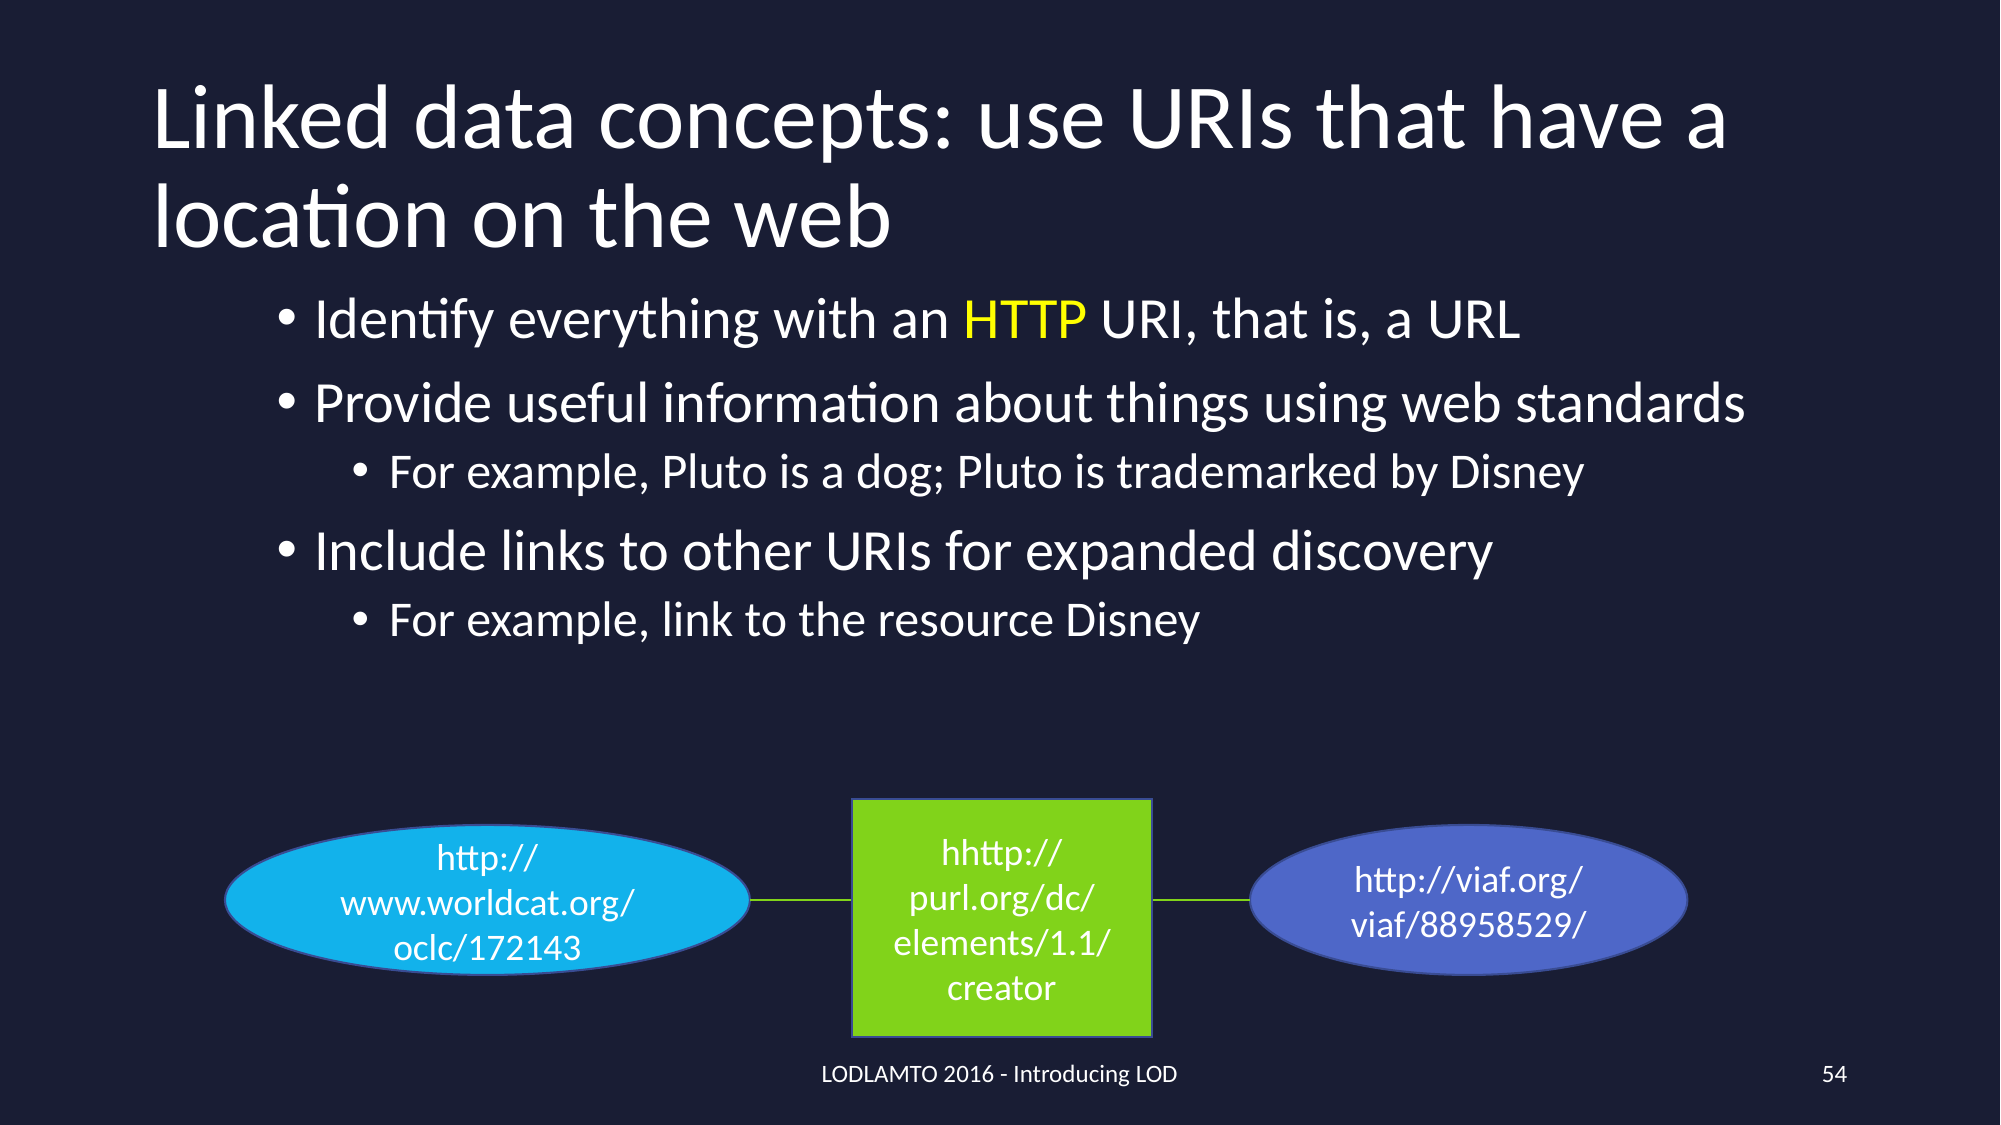

# Linked data concepts: use URIs that have a location on the web
Identify everything with an HTTP URI, that is, a URL
Provide useful information about things using web standards
For example, Pluto is a dog; Pluto is trademarked by Disney
Include links to other URIs for expanded discovery
For example, link to the resource Disney
hhttp://purl.org/dc/elements/1.1/creator
http://www.worldcat.org/oclc/172143
http://viaf.org/viaf/88958529/
LODLAMTO 2016 - Introducing LOD
54